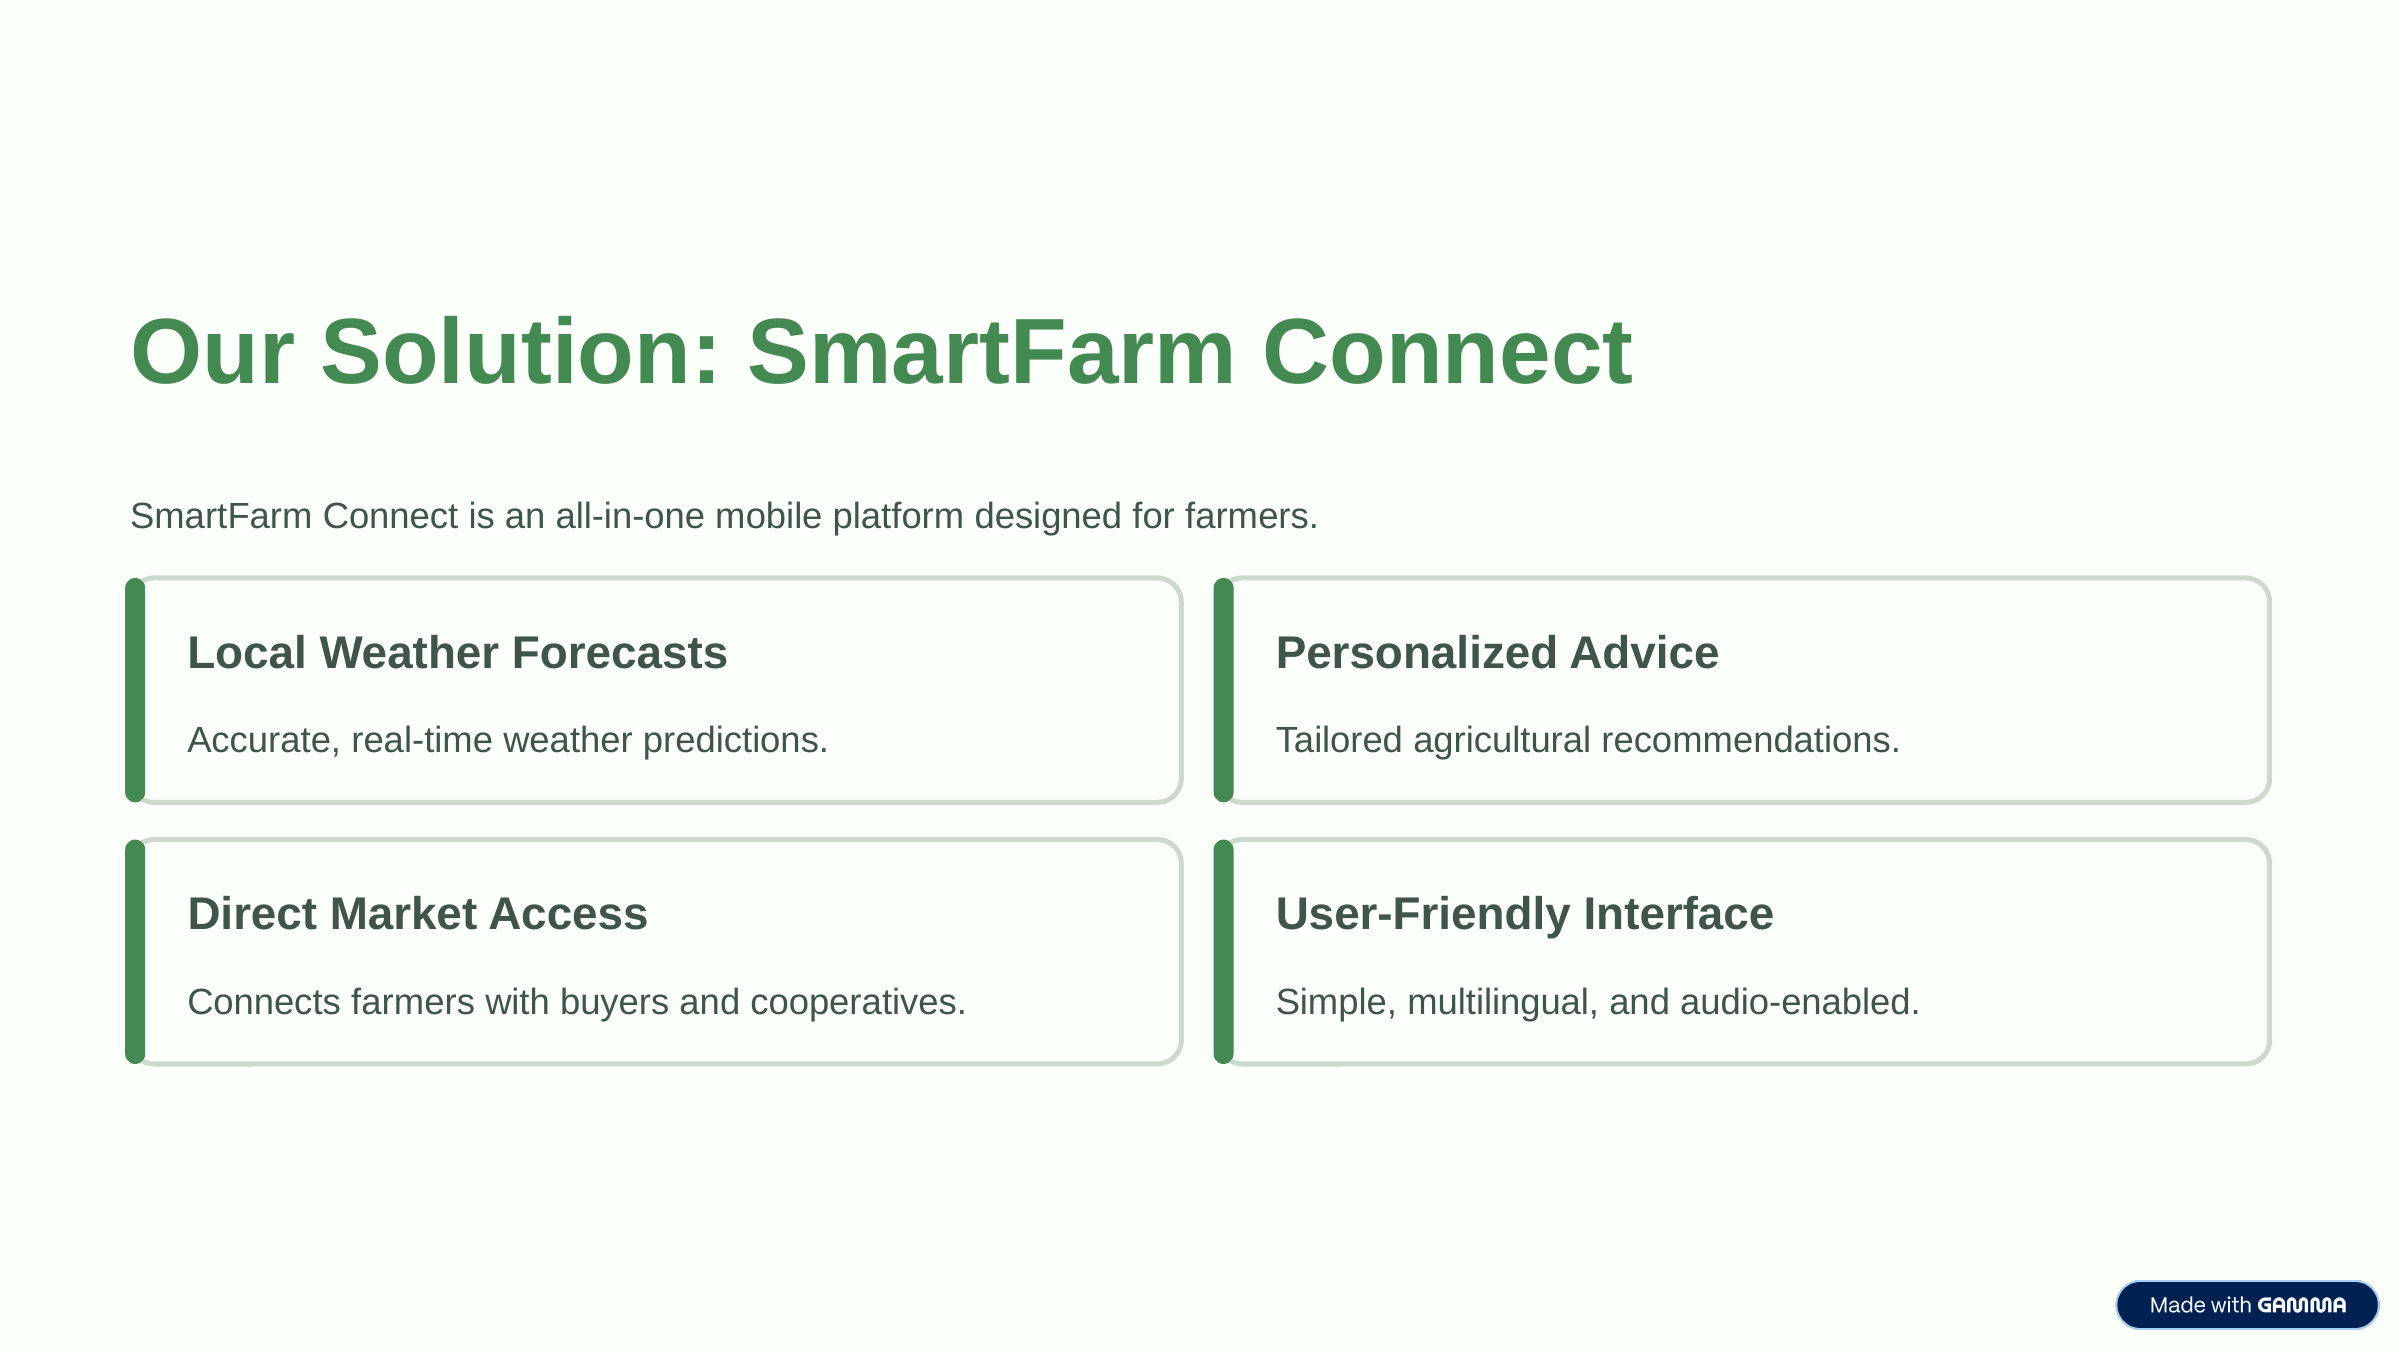

Our Solution: SmartFarm Connect
SmartFarm Connect is an all-in-one mobile platform designed for farmers.

Local Weather Forecasts
Personalized Advice
Accurate, real-time weather predictions.
Tailored agricultural recommendations.

Direct Market Access
User-Friendly Interface
Connects farmers with buyers and cooperatives.
Simple, multilingual, and audio-enabled.